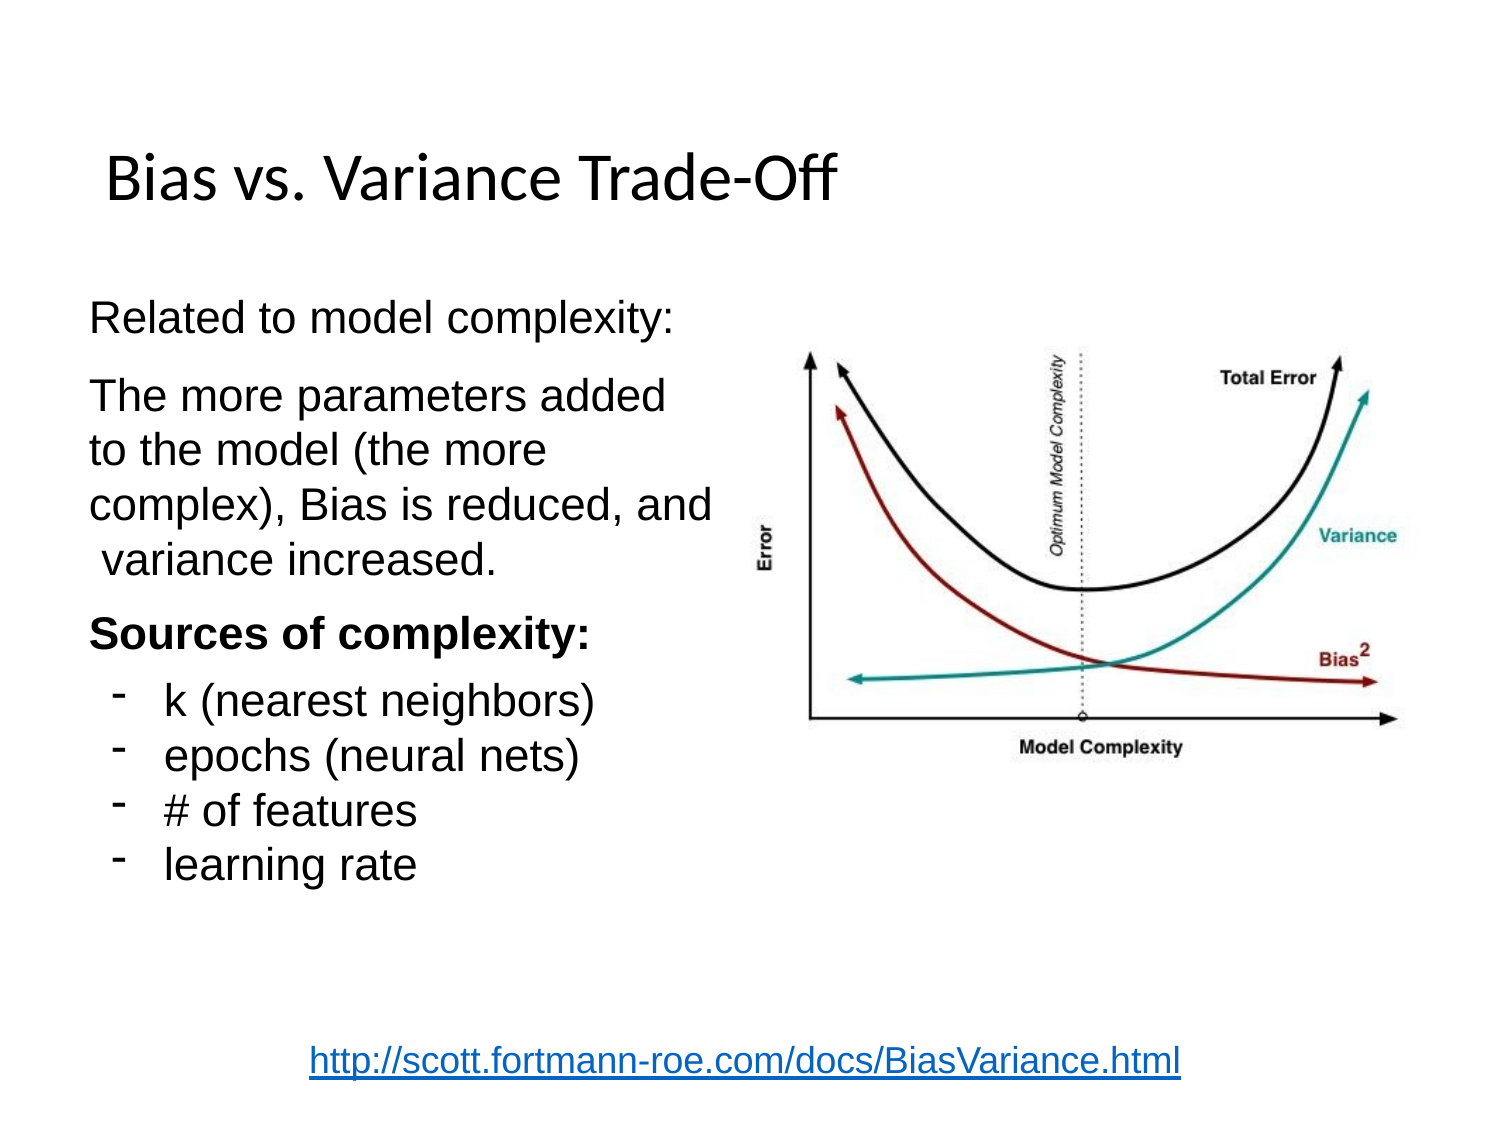

# Bias vs. Variance Trade-Off
Related to model complexity:
The more parameters added  to the model (the more  complex), Bias is reduced, and  variance increased.
Sources of complexity:
k (nearest neighbors)
epochs (neural nets)
# of features
learning rate

http://scott.fortmann-roe.com/docs/BiasVariance.html